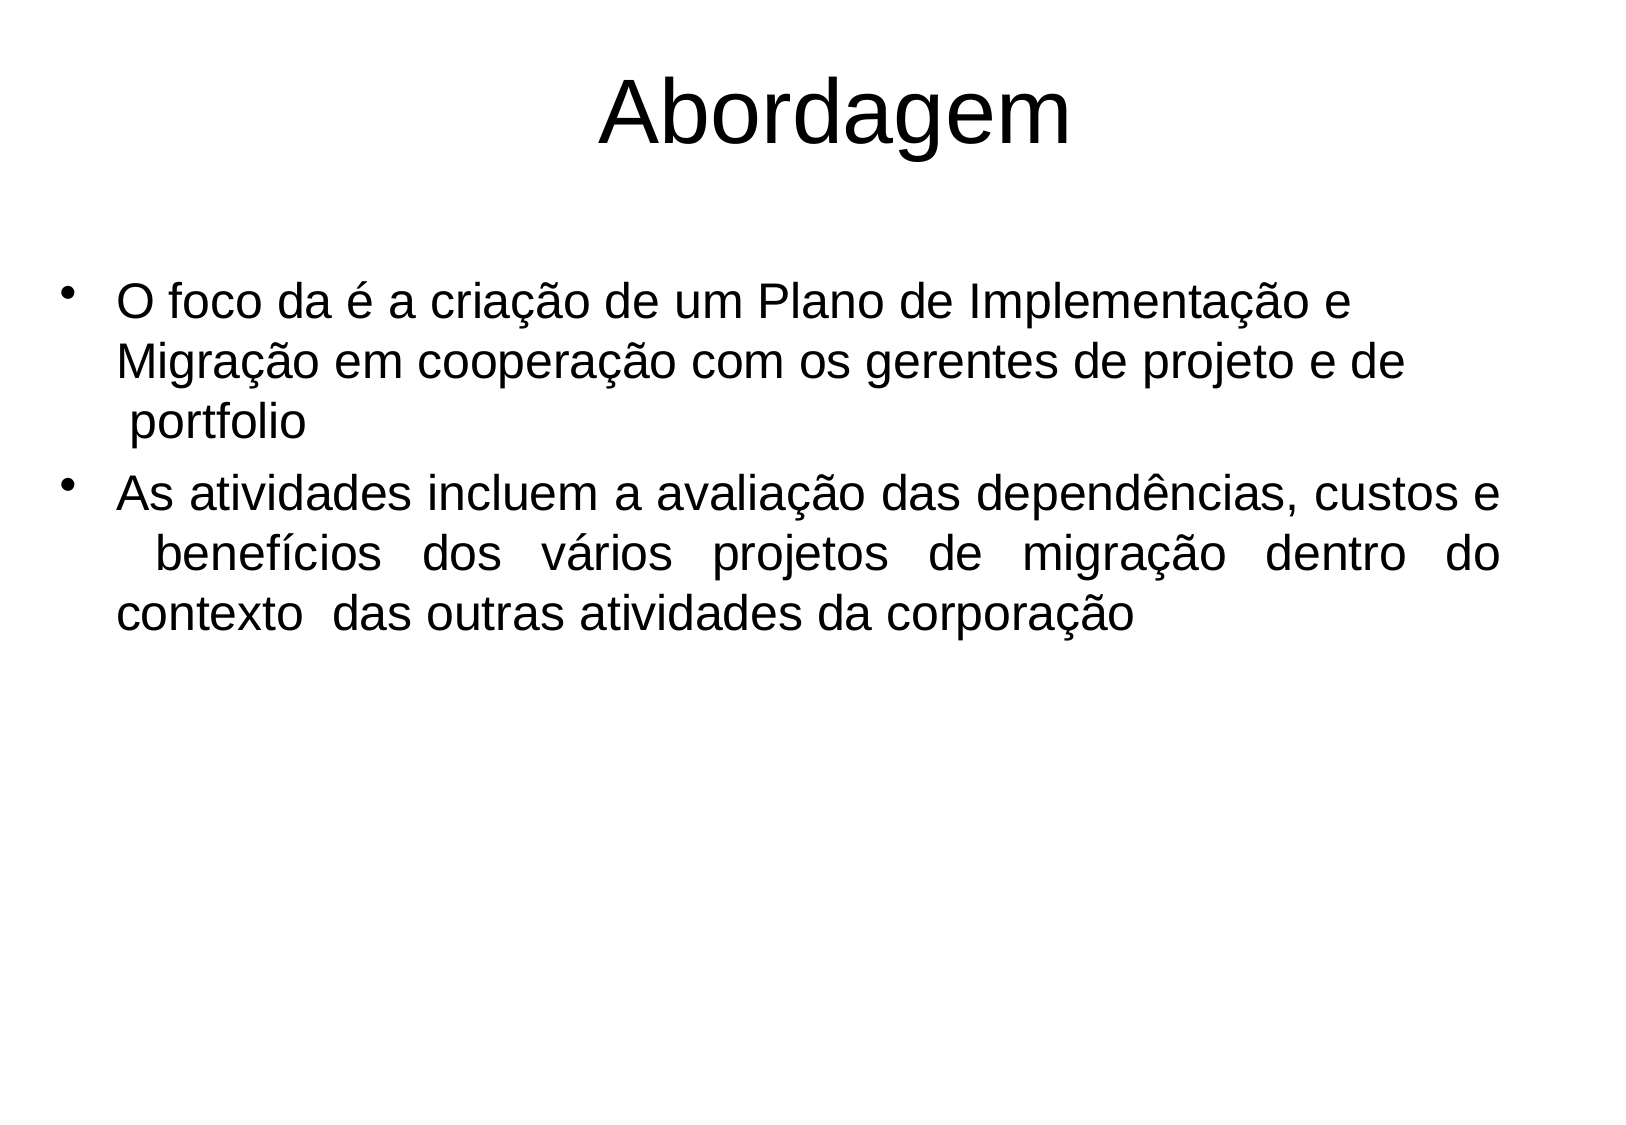

# Abordagem
O foco da é a criação de um Plano de Implementação e  Migração em cooperação com os gerentes de projeto e de  portfolio
As atividades incluem a avaliação das dependências, custos e  benefícios dos vários projetos de migração dentro do contexto  das outras atividades da corporação